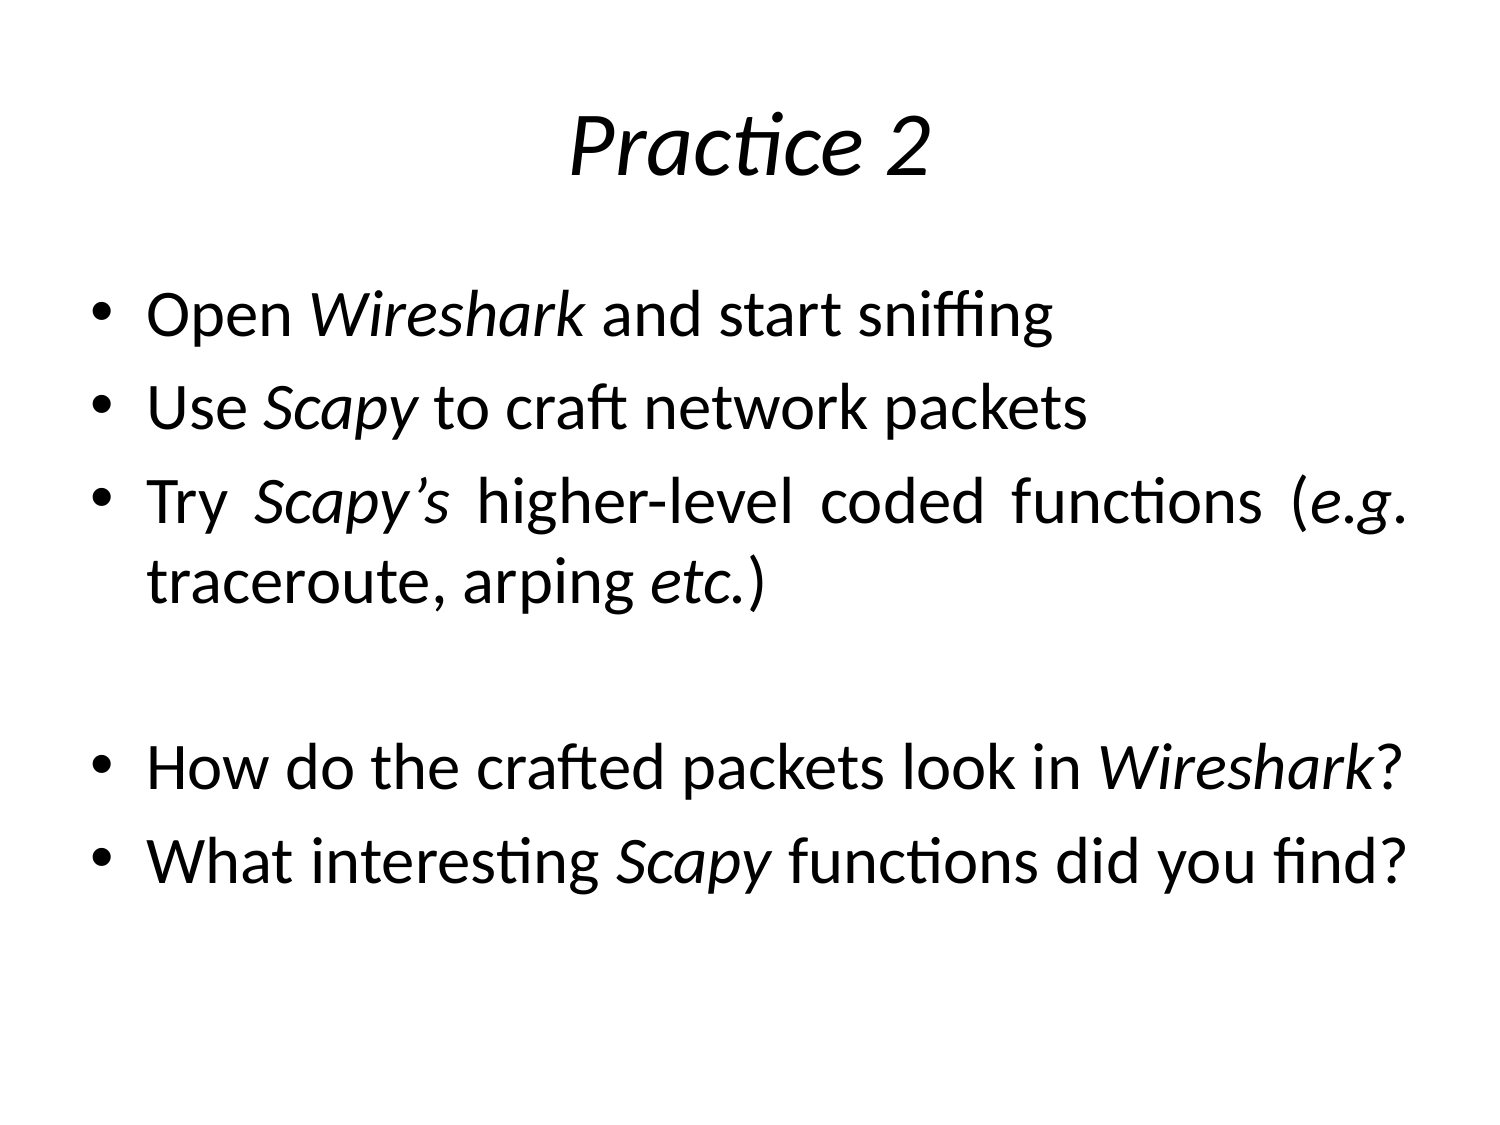

# Practice 2
Open Wireshark and start sniffing
Use Scapy to craft network packets
Try Scapy’s higher-level coded functions (e.g. traceroute, arping etc.)

How do the crafted packets look in Wireshark?
What interesting Scapy functions did you find?